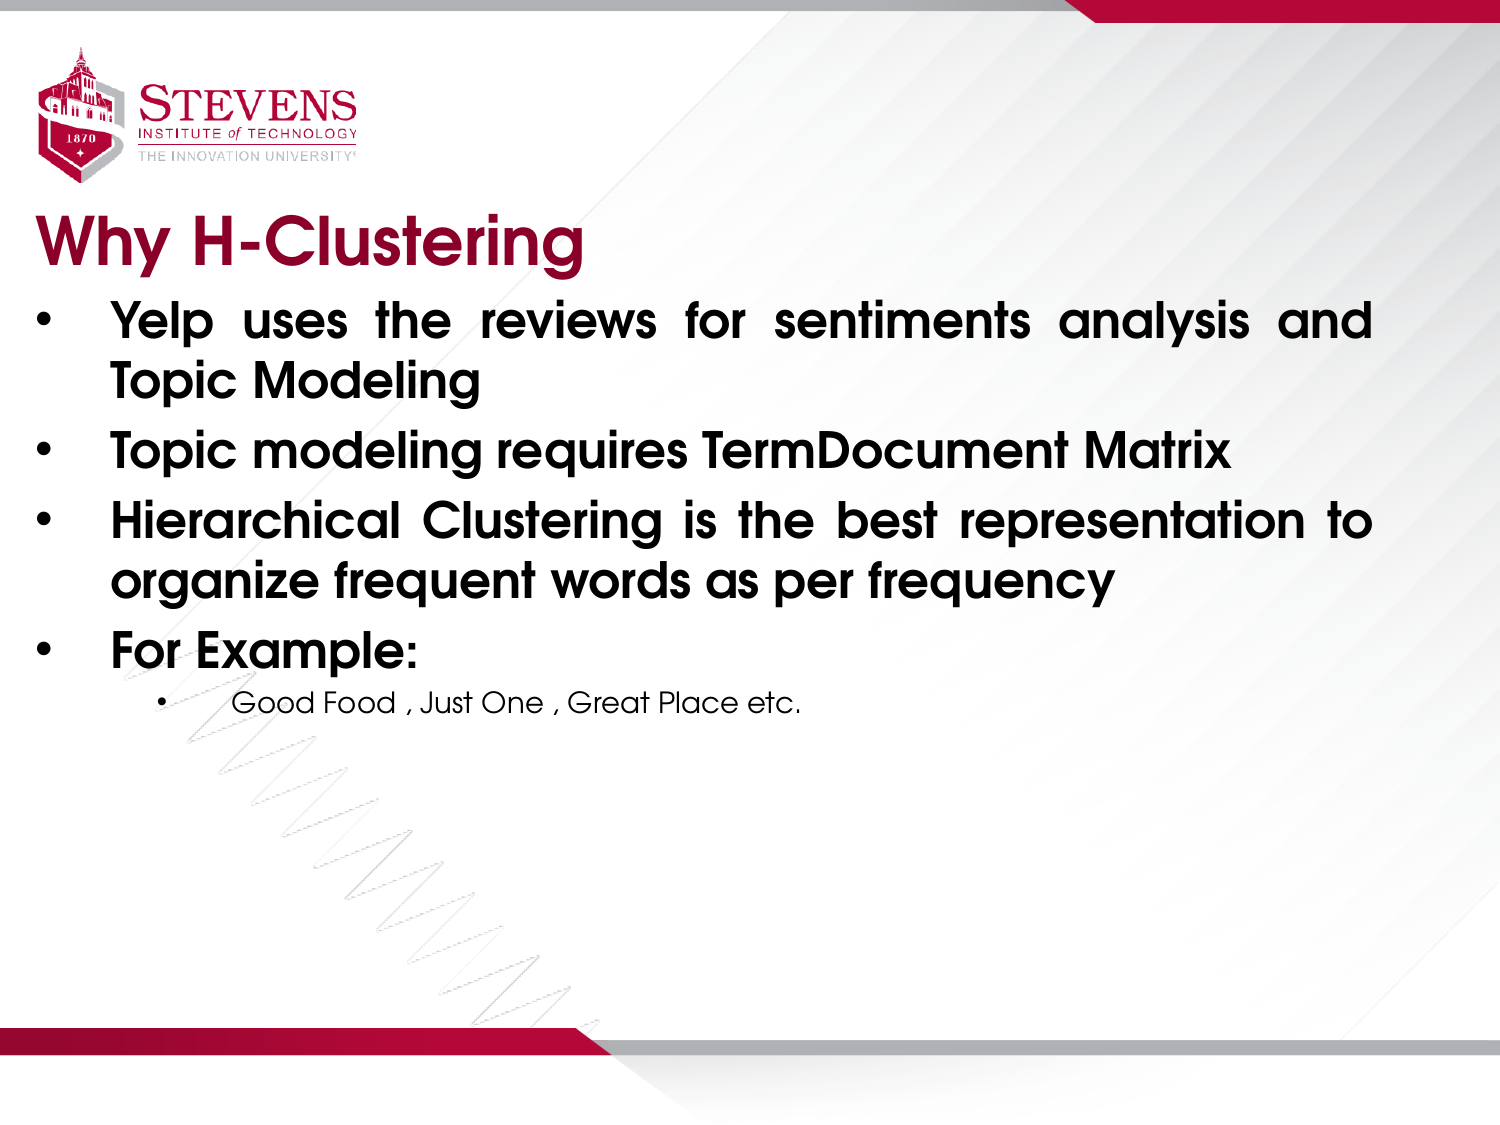

Why H-Clustering
Yelp uses the reviews for sentiments analysis and Topic Modeling
Topic modeling requires TermDocument Matrix
Hierarchical Clustering is the best representation to organize frequent words as per frequency
For Example:
Good Food , Just One , Great Place etc.